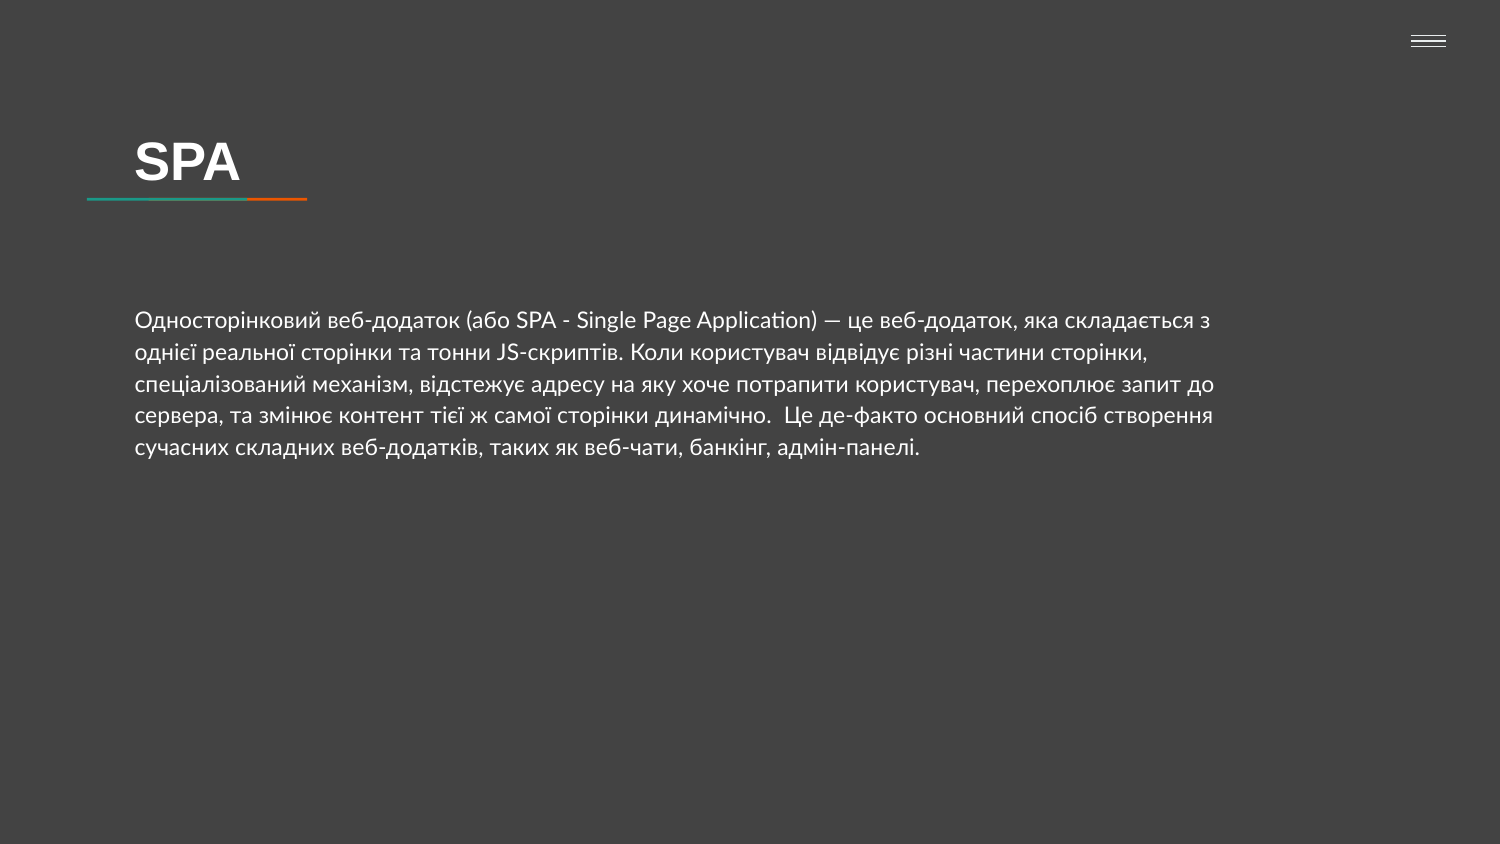

# SPA
Односторінковий веб-додаток (або SPA - Single Page Application) — це веб-додаток, яка складається з однієї реальної сторінки та тонни JS-скриптів. Коли користувач відвідує різні частини сторінки, спеціалізований механізм, відстежує адресу на яку хоче потрапити користувач, перехоплює запит до сервера, та змінює контент тієї ж самої сторінки динамічно.  Це де-факто основний спосіб створення сучасних складних веб-додатків, таких як веб-чати, банкінг, адмін-панелі.